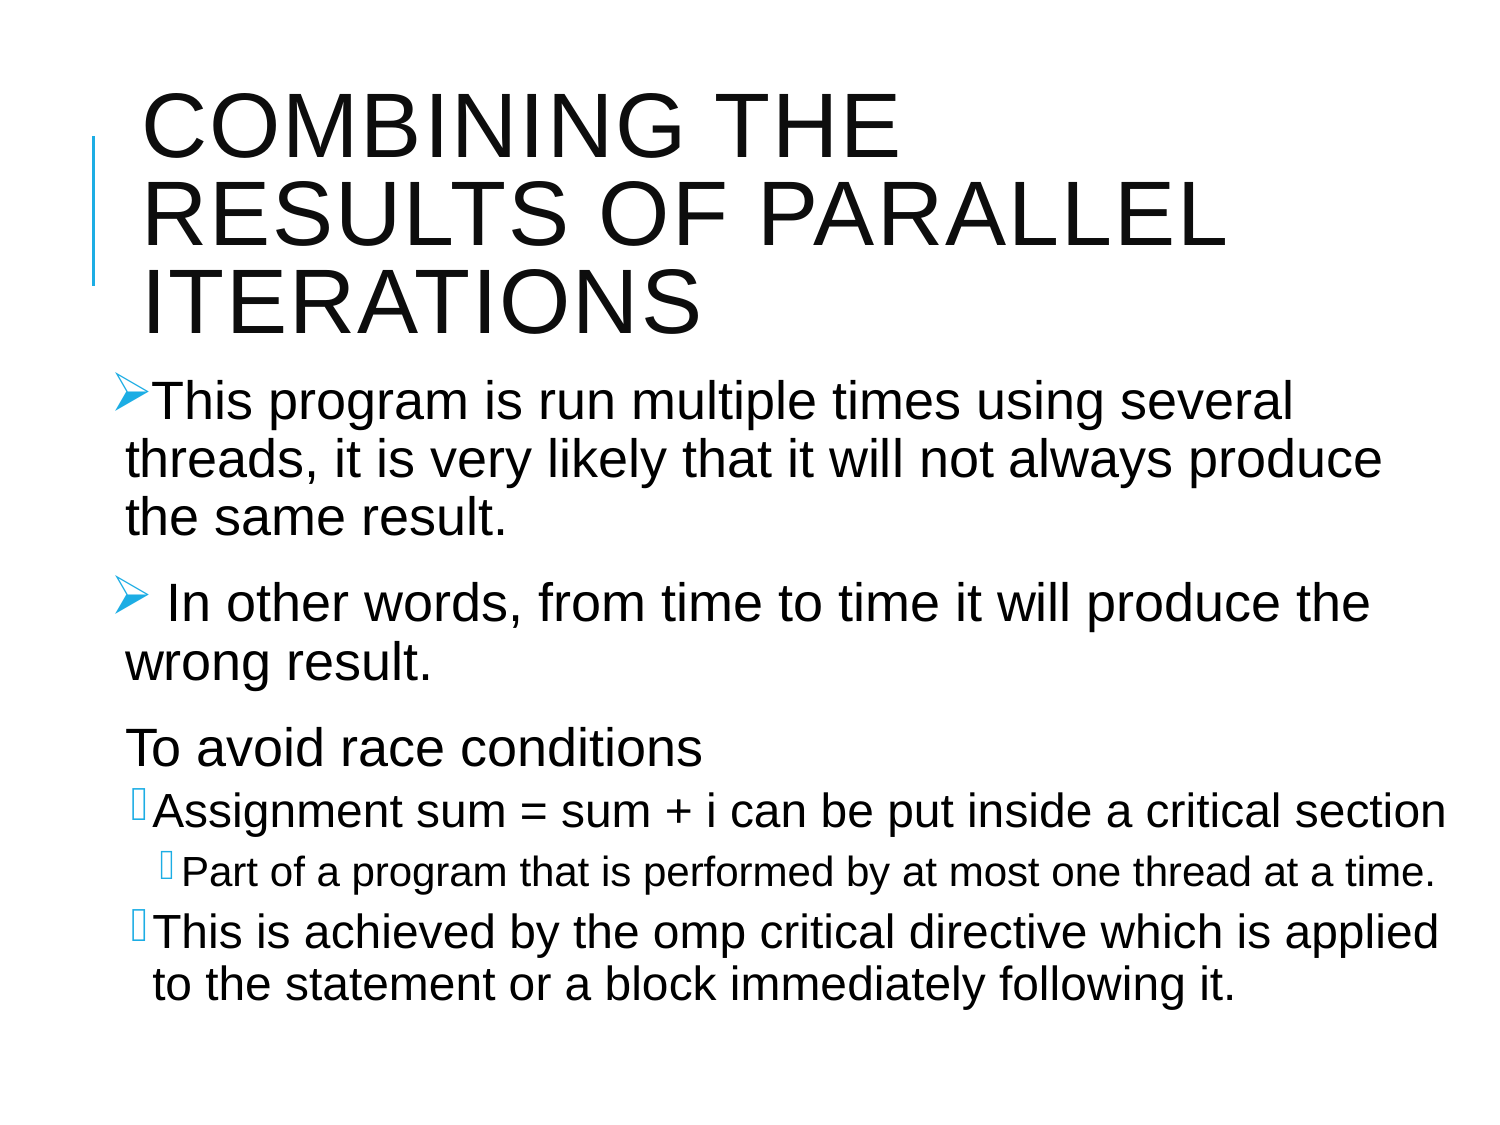

# Combining the results of parallel iterations
This program is run multiple times using several threads, it is very likely that it will not always produce the same result.
 In other words, from time to time it will produce the wrong result.
To avoid race conditions
Assignment sum = sum + i can be put inside a critical section
Part of a program that is performed by at most one thread at a time.
This is achieved by the omp critical directive which is applied to the statement or a block immediately following it.